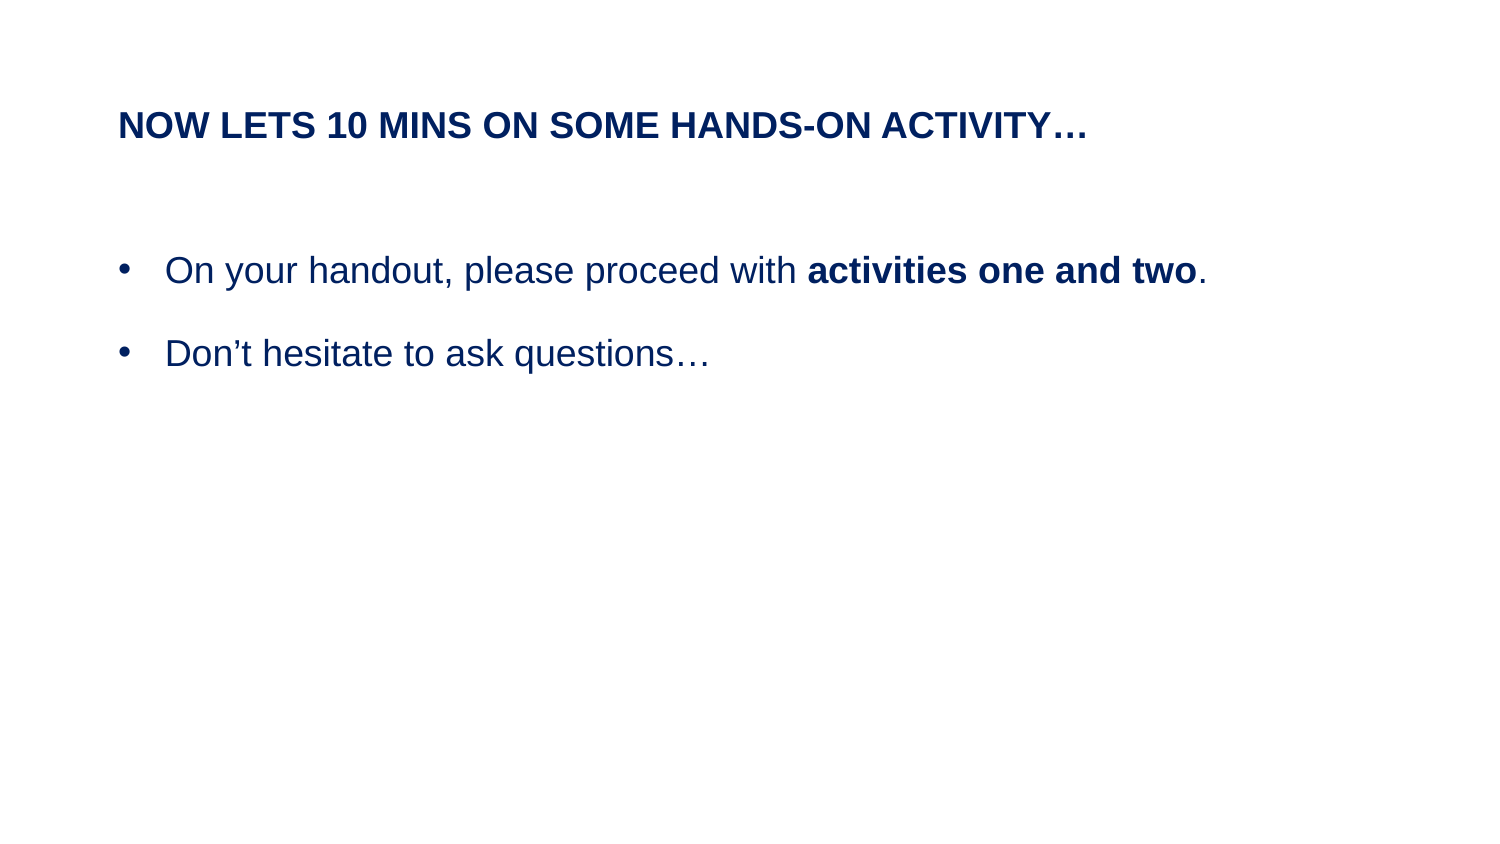

# Now lets 10 mins on some hands-on activity…
On your handout, please proceed with activities one and two.
Don’t hesitate to ask questions…